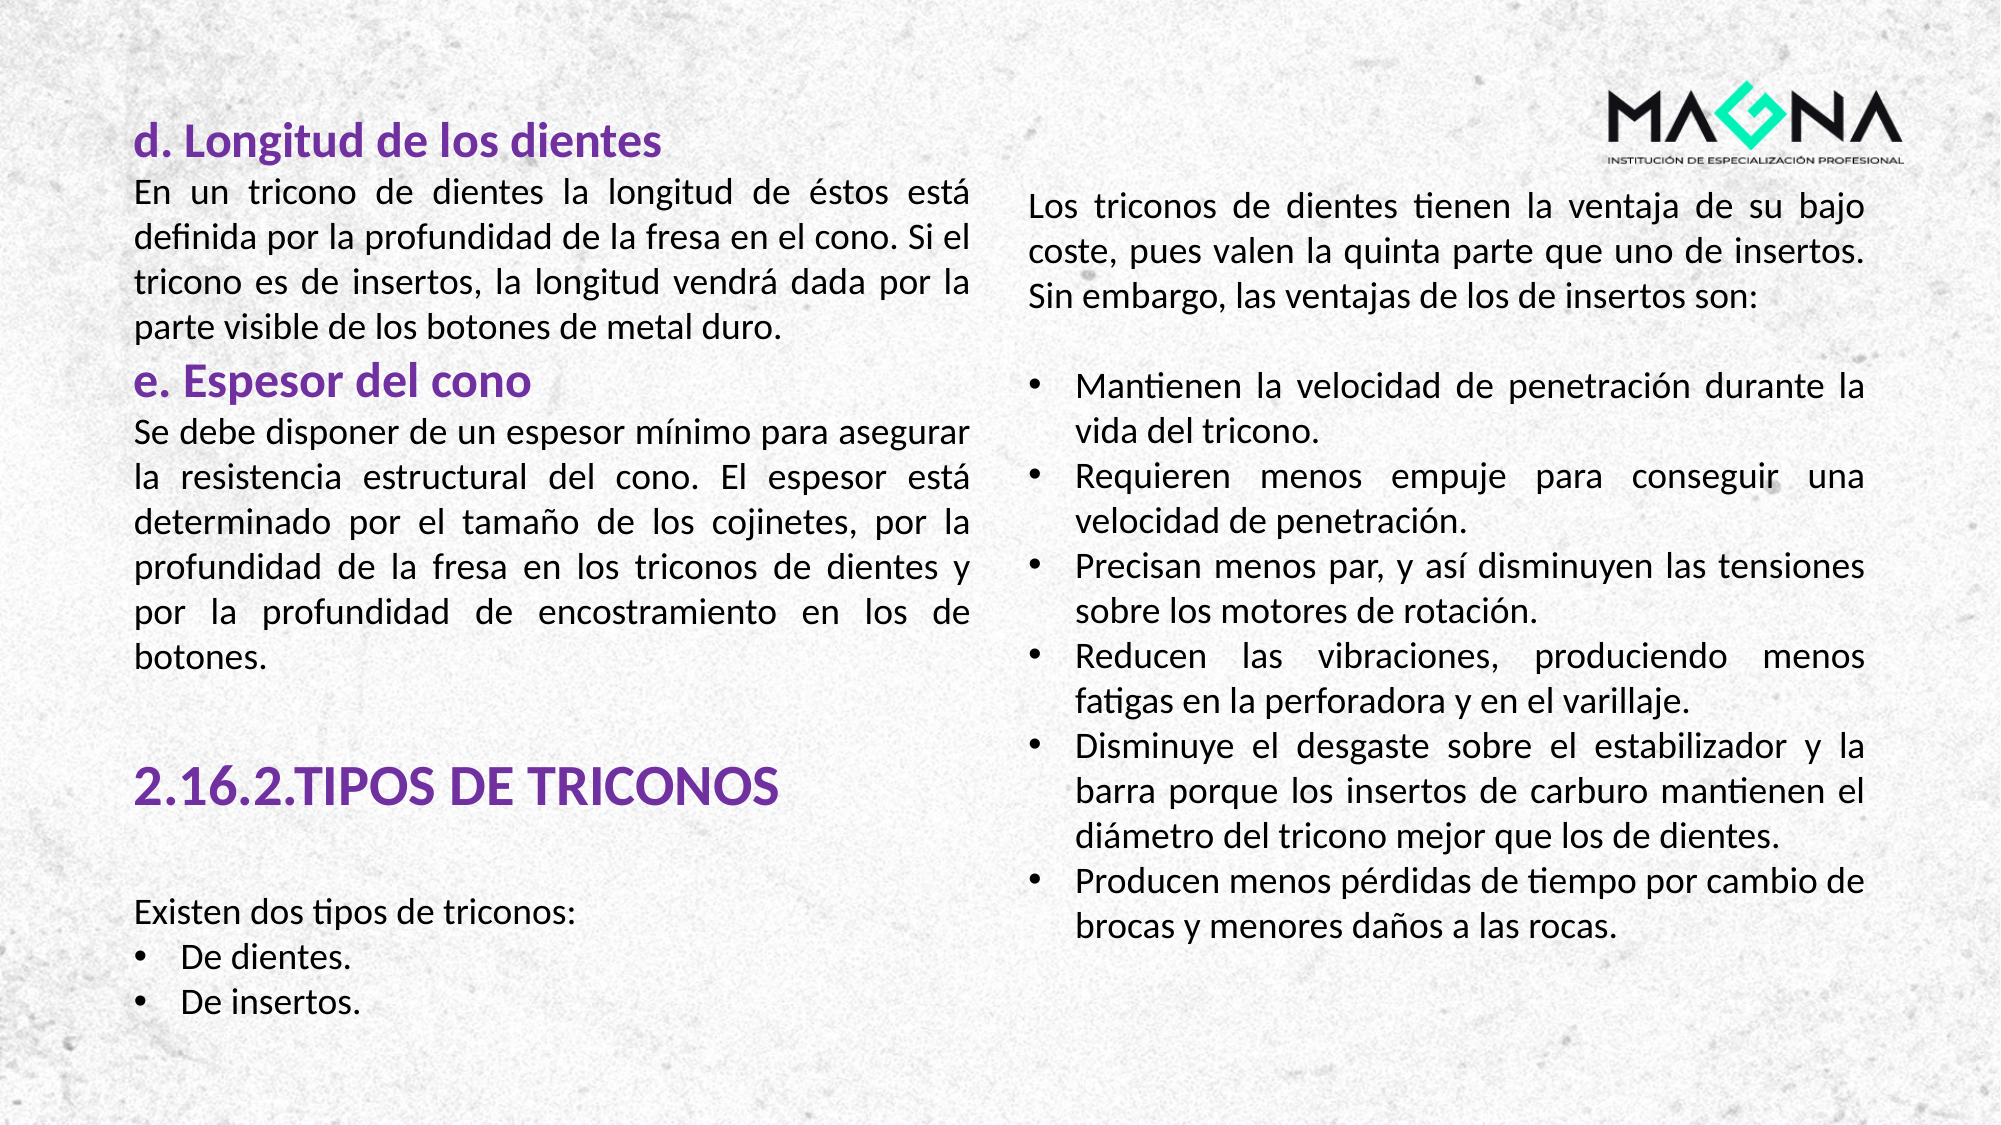

d. Longitud de los dientes
En un tricono de dientes la longitud de éstos está definida por la profundidad de la fresa en el cono. Si el tricono es de insertos, la longitud vendrá dada por la parte visible de los botones de metal duro.
e. Espesor del cono
Se debe disponer de un espesor mínimo para asegurar la resistencia estructural del cono. El espesor está determinado por el tamaño de los cojinetes, por la profundidad de la fresa en los triconos de dientes y por la profundidad de encostramiento en los de botones.

2.16.2.TIPOS DE TRICONOS

Existen dos tipos de triconos:
De dientes.
De insertos.
Los triconos de dientes tienen la ventaja de su bajo coste, pues valen la quinta parte que uno de insertos. Sin embargo, las ventajas de los de insertos son:

Mantienen la velocidad de penetración durante la vida del tricono.
Requieren menos empuje para conseguir una velocidad de penetración.
Precisan menos par, y así disminuyen las tensiones sobre los motores de rotación.
Reducen las vibraciones, produciendo menos fatigas en la perforadora y en el varillaje.
Disminuye el desgaste sobre el estabilizador y la barra porque los insertos de carburo mantienen el diámetro del tricono mejor que los de dientes.
Producen menos pérdidas de tiempo por cambio de brocas y menores daños a las rocas.